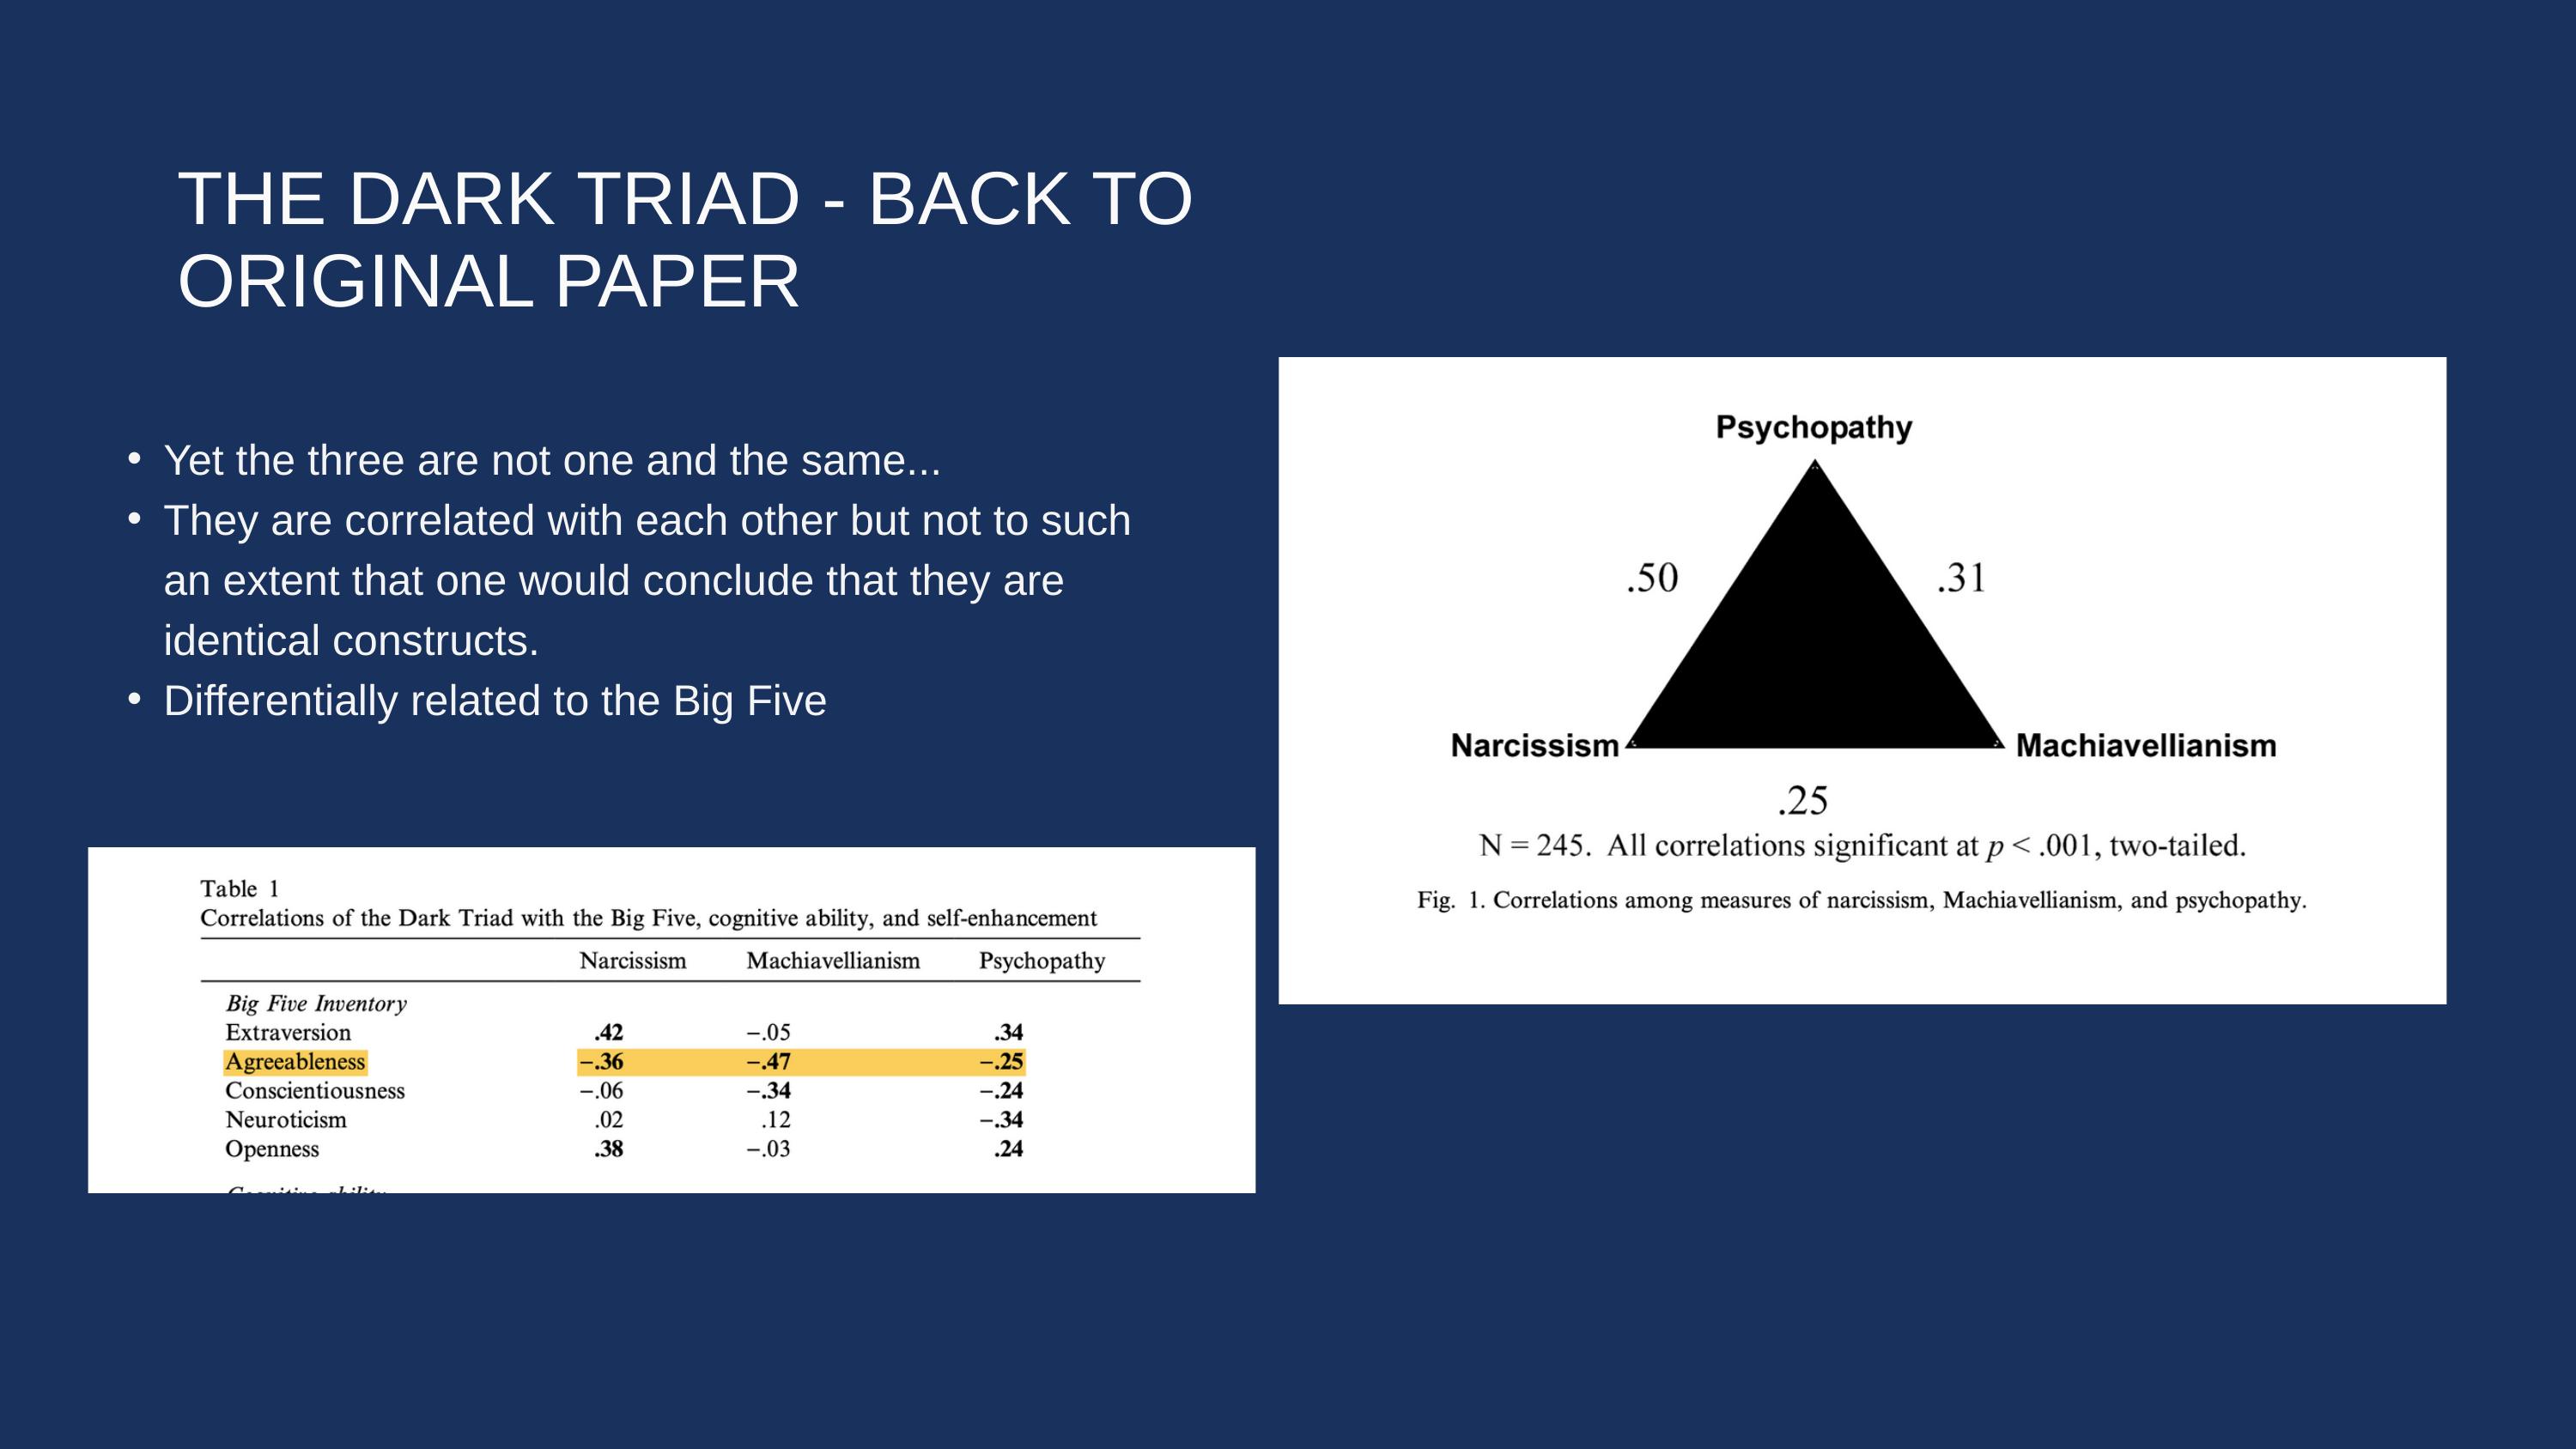

THE DARK TRIAD - BACK TO ORIGINAL PAPER

Yet the three are not one and the same...
They are correlated with each other but not to such an extent that one would conclude that they are identical constructs.
Differentially related to the Big Five